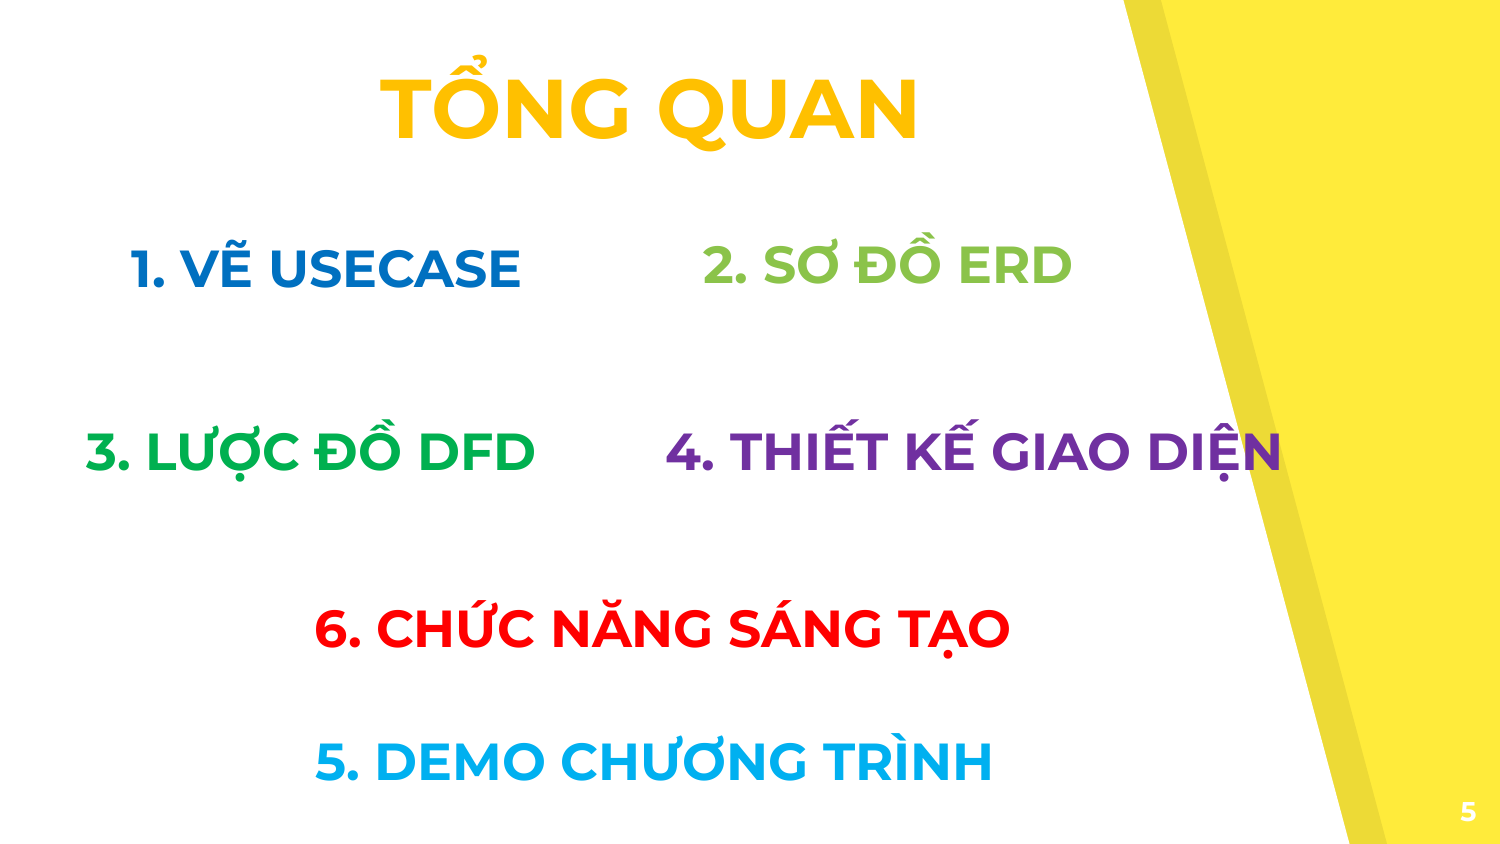

TỔNG QUAN
2. SƠ ĐỒ ERD
1. VẼ USECASE
3. LƯỢC ĐỒ DFD
4. THIẾT KẾ GIAO DIỆN
6. CHỨC NĂNG SÁNG TẠO
5. DEMO CHƯƠNG TRÌNH
5